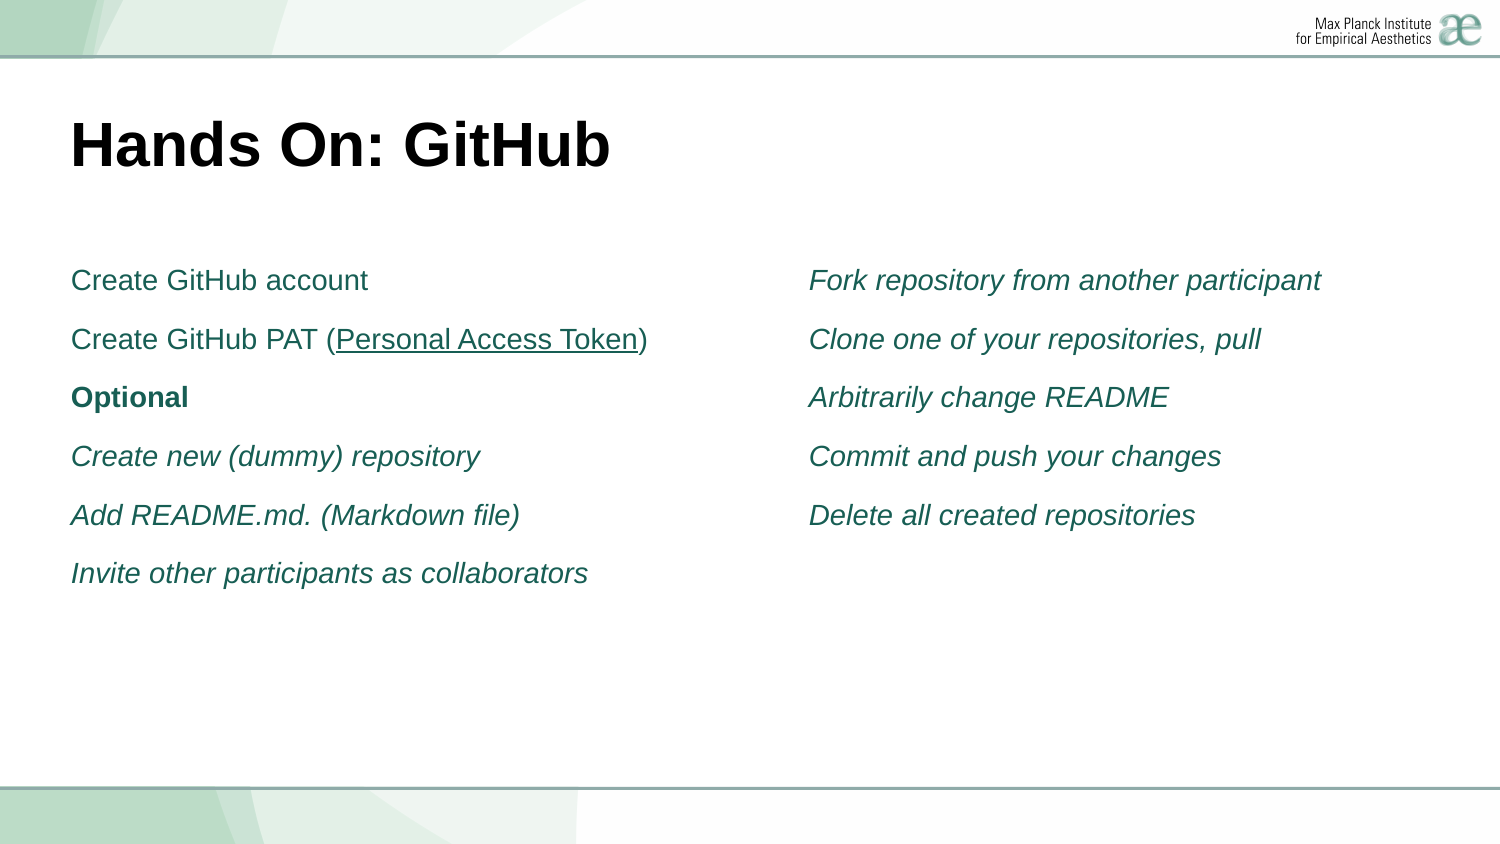

# Hands On: GitHub
Create GitHub account
Create GitHub PAT (Personal Access Token)
Optional
Create new (dummy) repository
Add README.md. (Markdown file)
Invite other participants as collaborators

Fork repository from another participant
Clone one of your repositories, pull
Arbitrarily change README
Commit and push your changes
Delete all created repositories